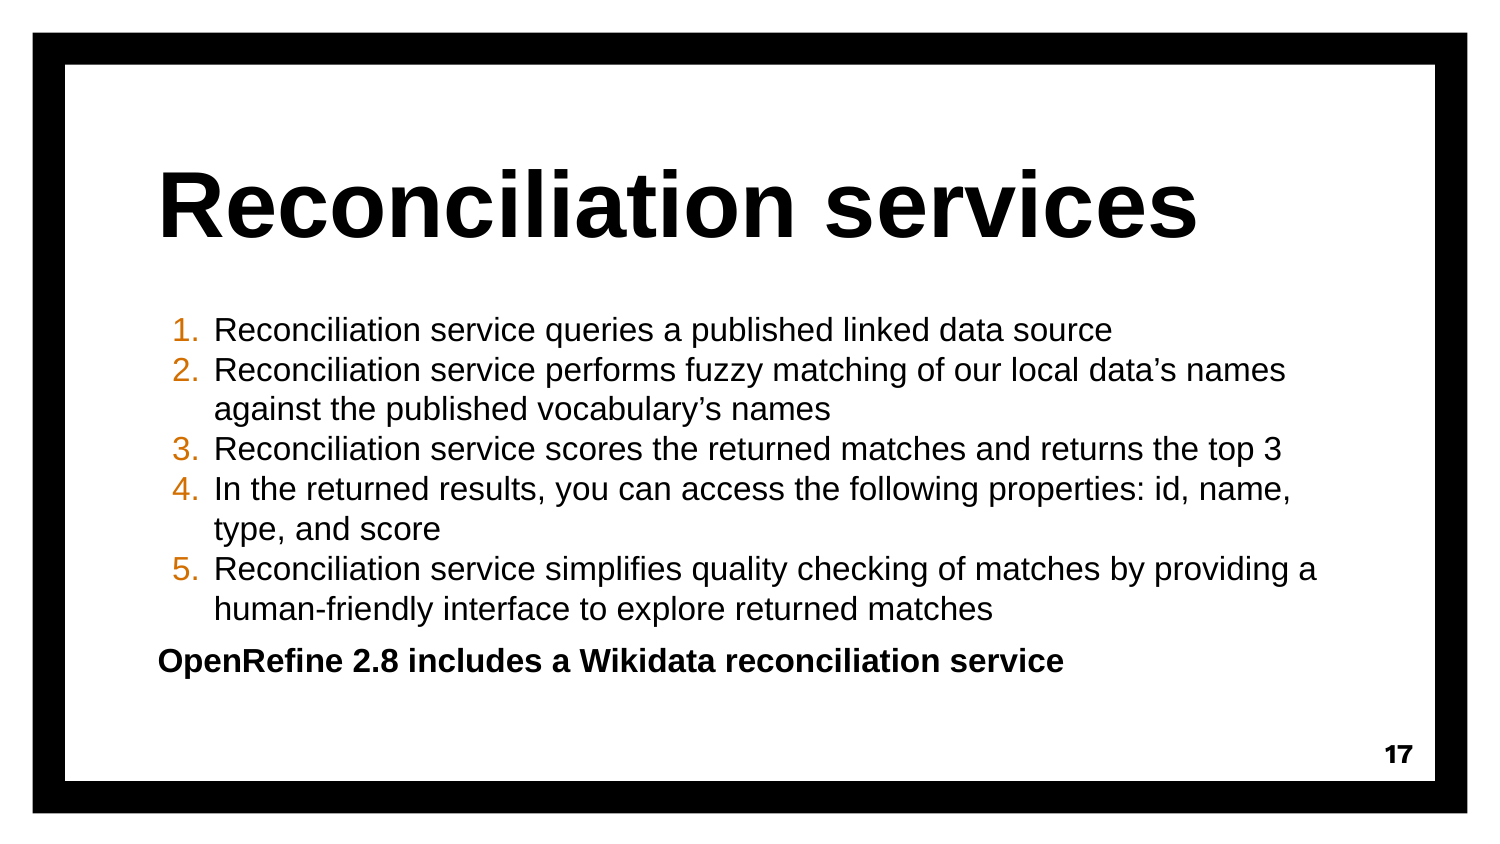

# Reconciliation services
Reconciliation service queries a published linked data source
Reconciliation service performs fuzzy matching of our local data’s names against the published vocabulary’s names
Reconciliation service scores the returned matches and returns the top 3
In the returned results, you can access the following properties: id, name, type, and score
Reconciliation service simplifies quality checking of matches by providing a human-friendly interface to explore returned matches
OpenRefine 2.8 includes a Wikidata reconciliation service

17